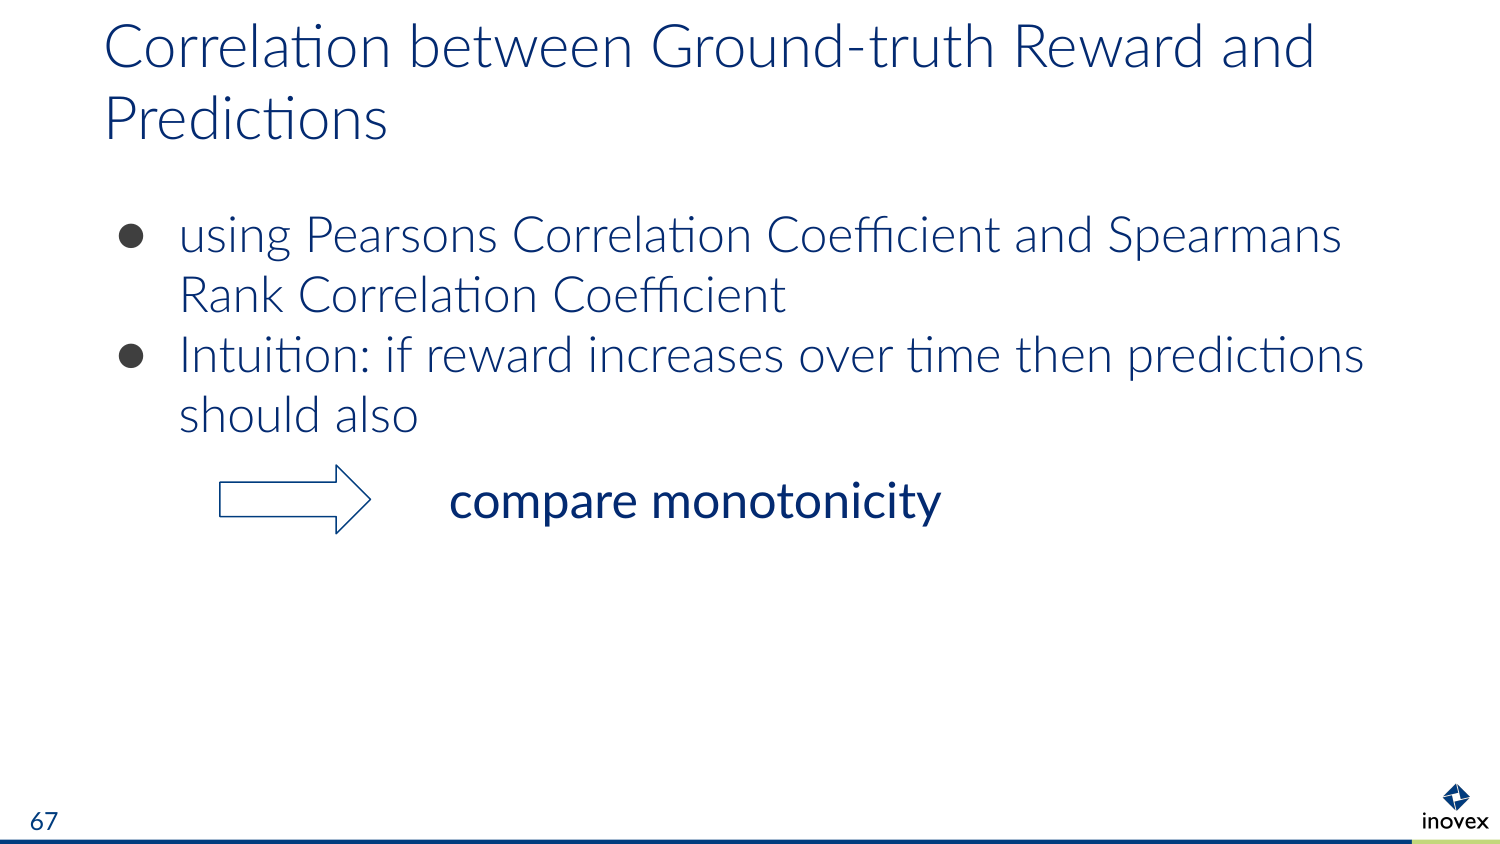

# Correlation between Ground-truth Reward and Predictions
using Pearsons Correlation Coefficient and Spearmans Rank Correlation Coefficient
Intuition: if reward increases over time then predictions should also

compare monotonicity

67